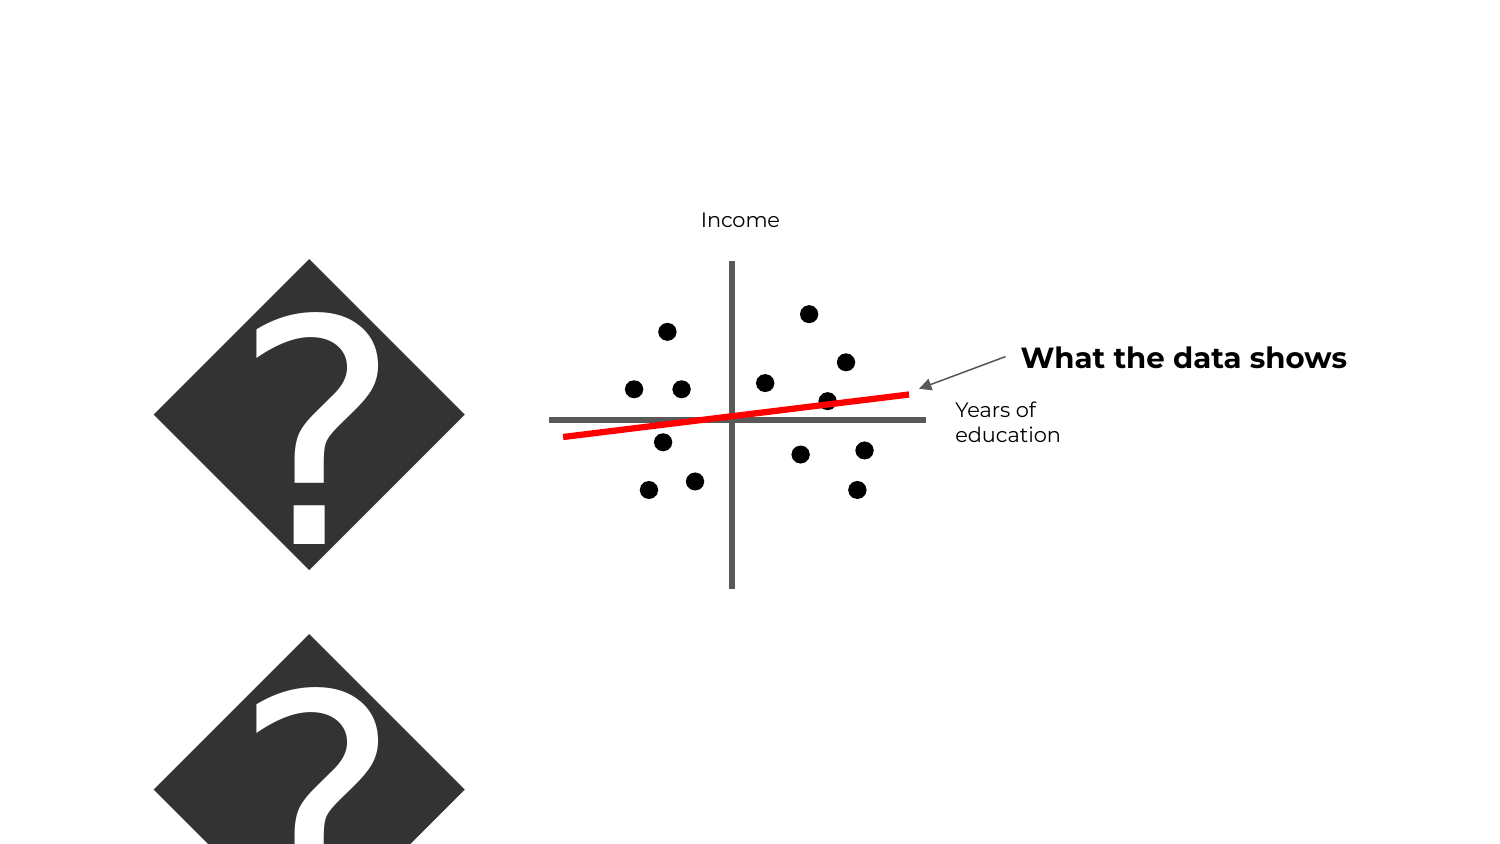

Income
🤔

What the data shows
Years of education